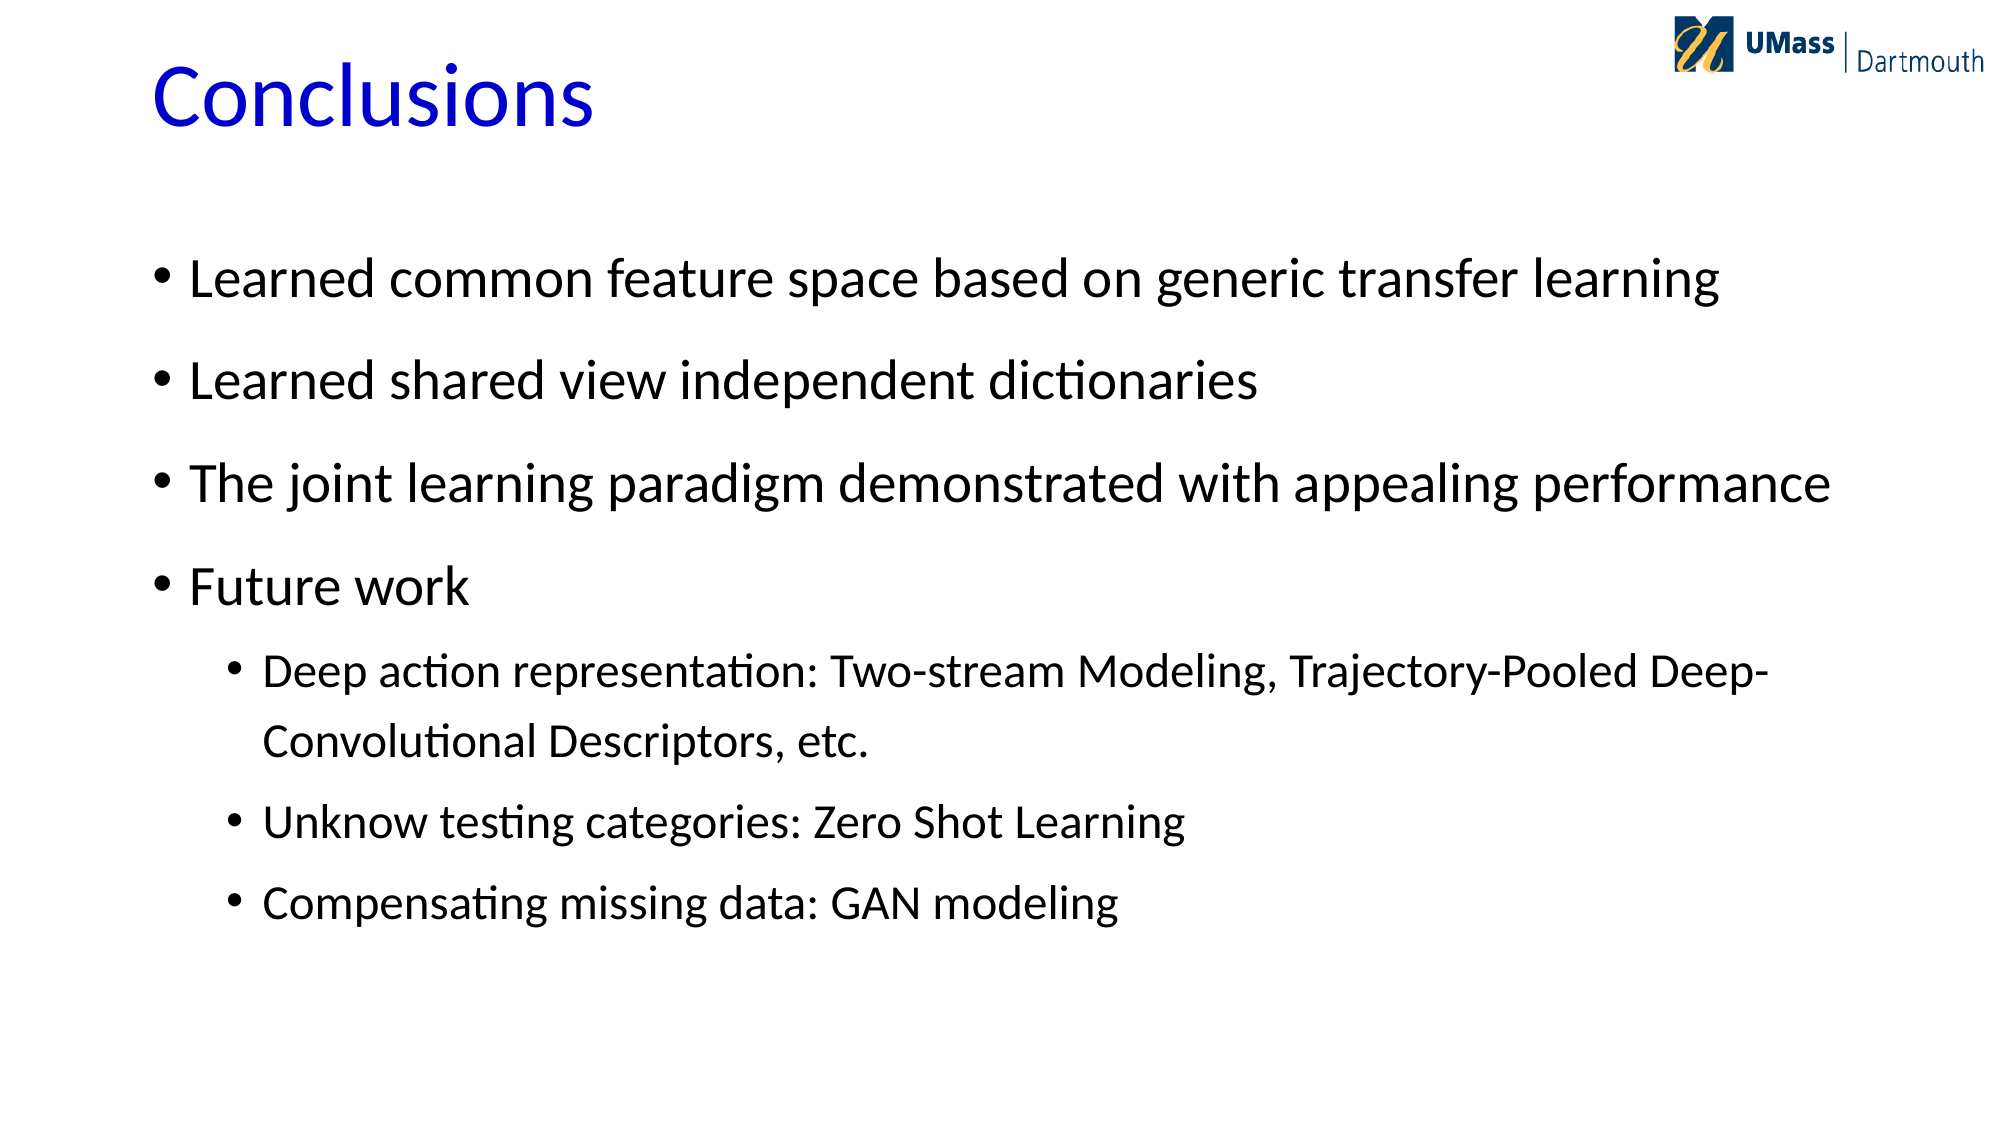

# Conclusions
Learned common feature space based on generic transfer learning
Learned shared view independent dictionaries
The joint learning paradigm demonstrated with appealing performance
Future work
Deep action representation: Two-stream Modeling, Trajectory-Pooled Deep-Convolutional Descriptors, etc.
Unknow testing categories: Zero Shot Learning
Compensating missing data: GAN modeling